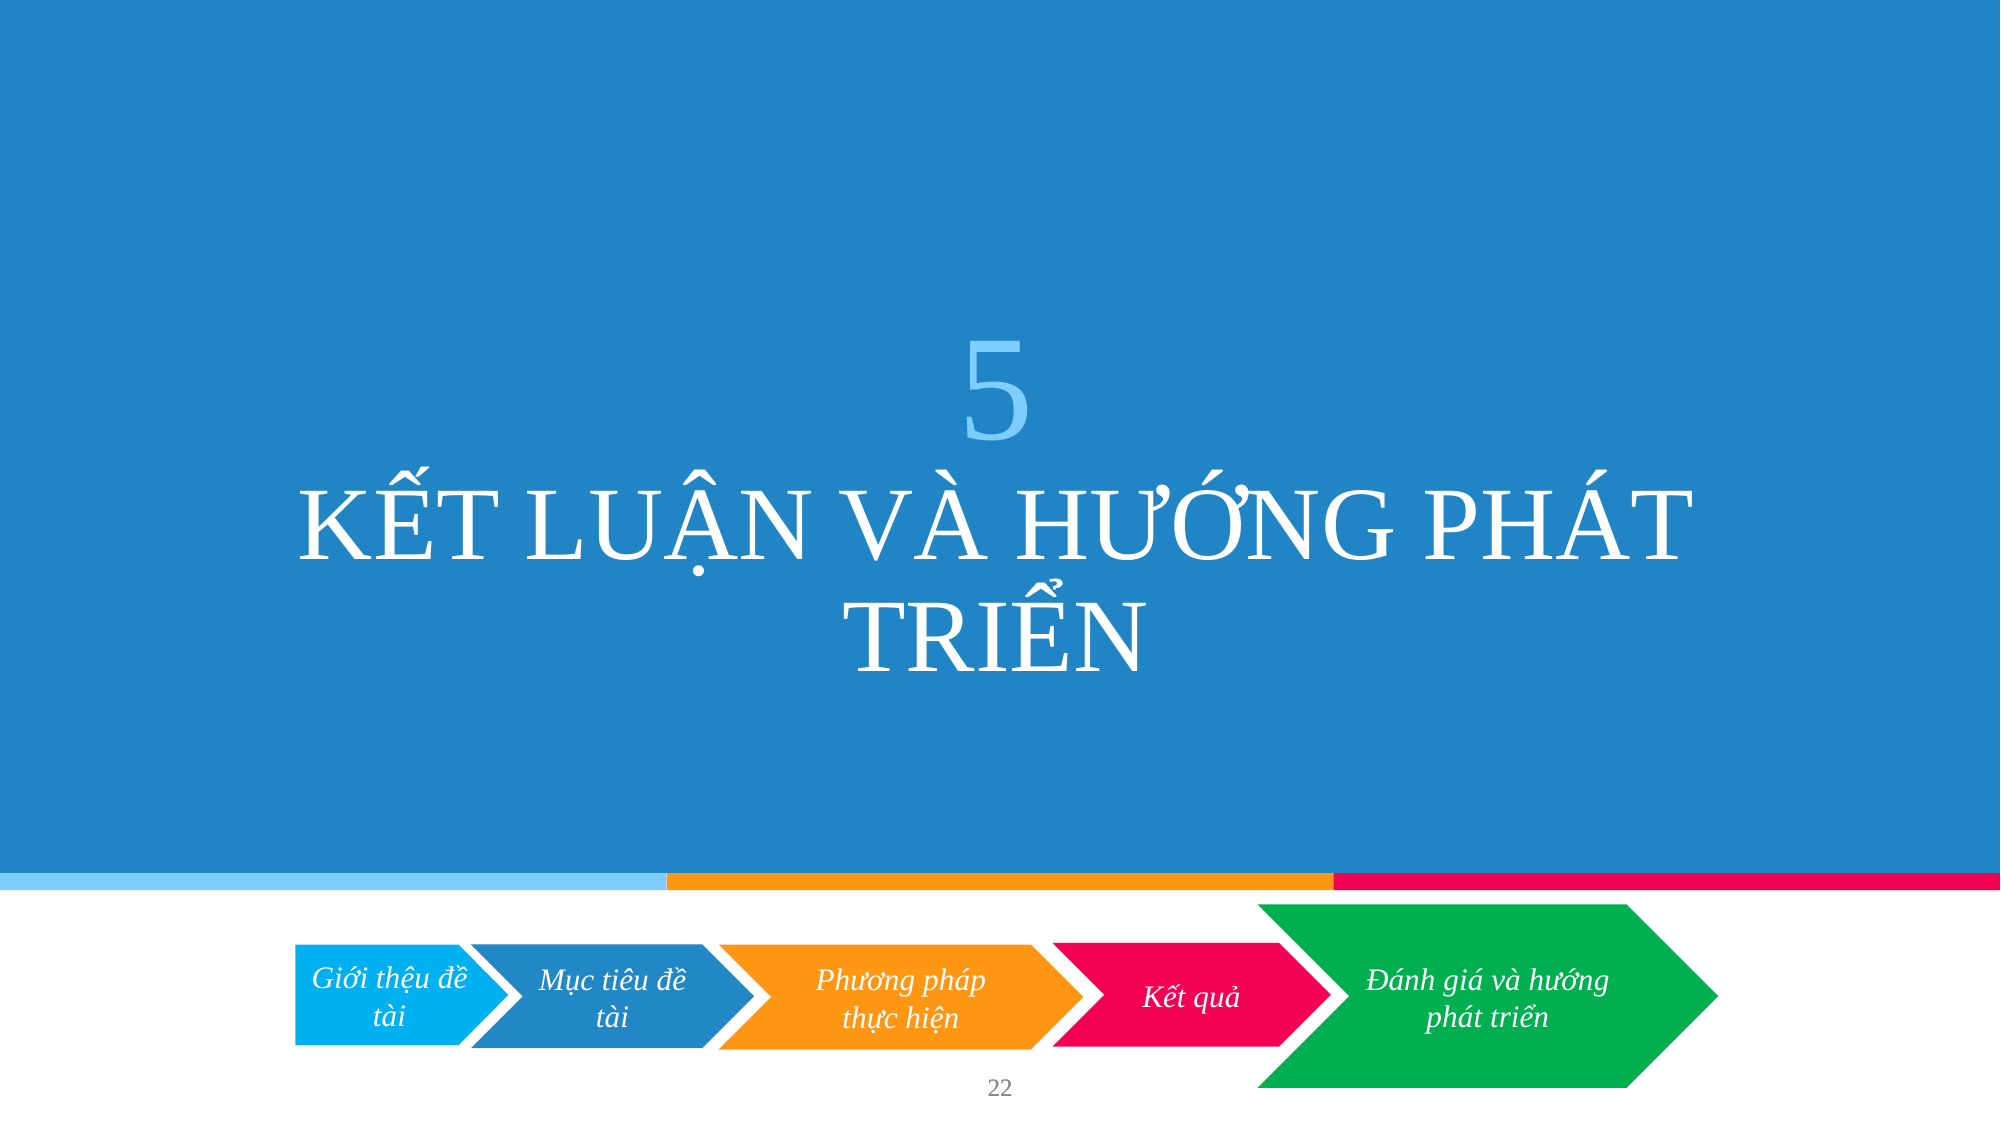

# 5
KẾT LUẬN VÀ HƯỚNG PHÁT TRIỂN
Đánh giá và hướng phát triển
Kết quả
Phương pháp thực hiện
Mục tiêu đề tài
Giới thệu đề tài
22
22